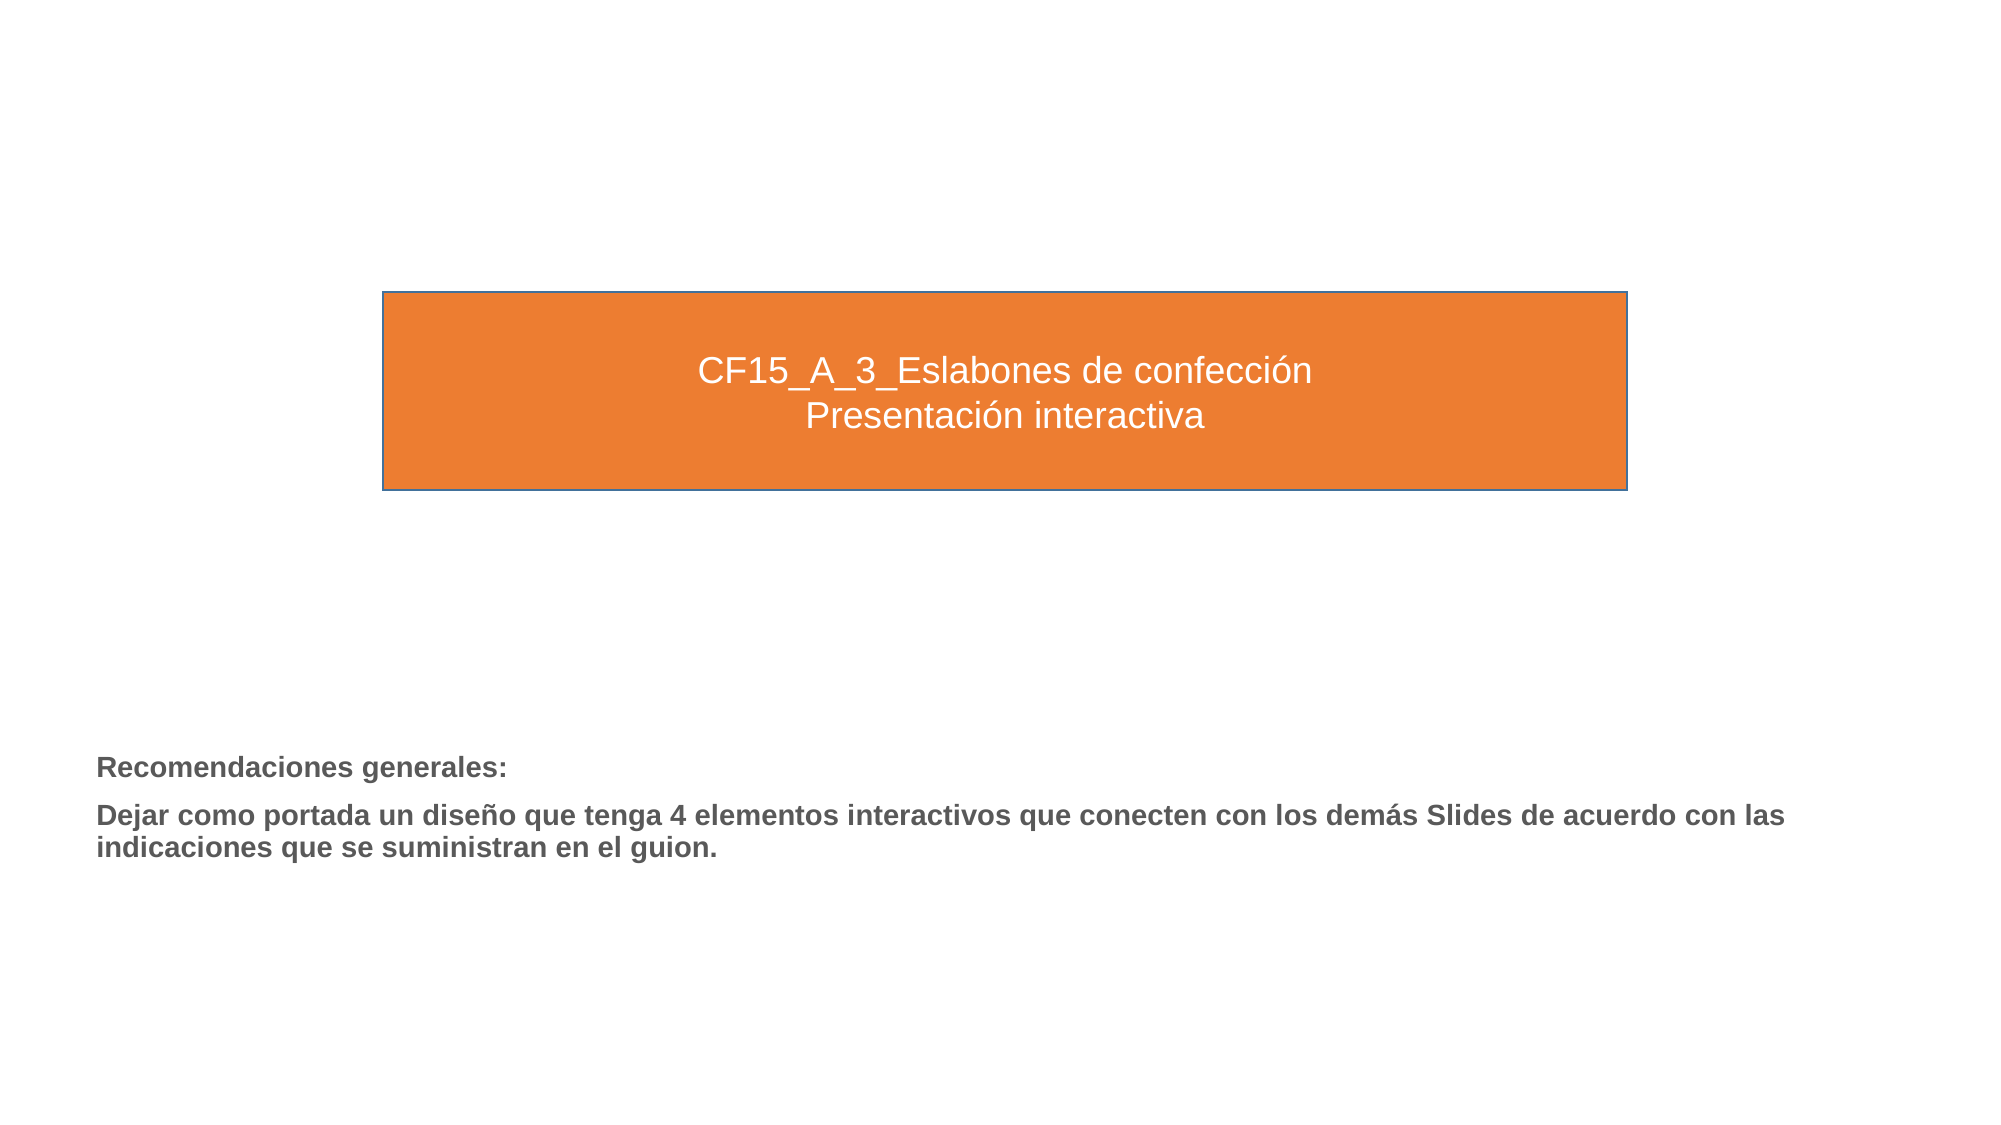

CF15_A_3_Eslabones de confección
Presentación interactiva
Recomendaciones generales:
Dejar como portada un diseño que tenga 4 elementos interactivos que conecten con los demás Slides de acuerdo con las indicaciones que se suministran en el guion.